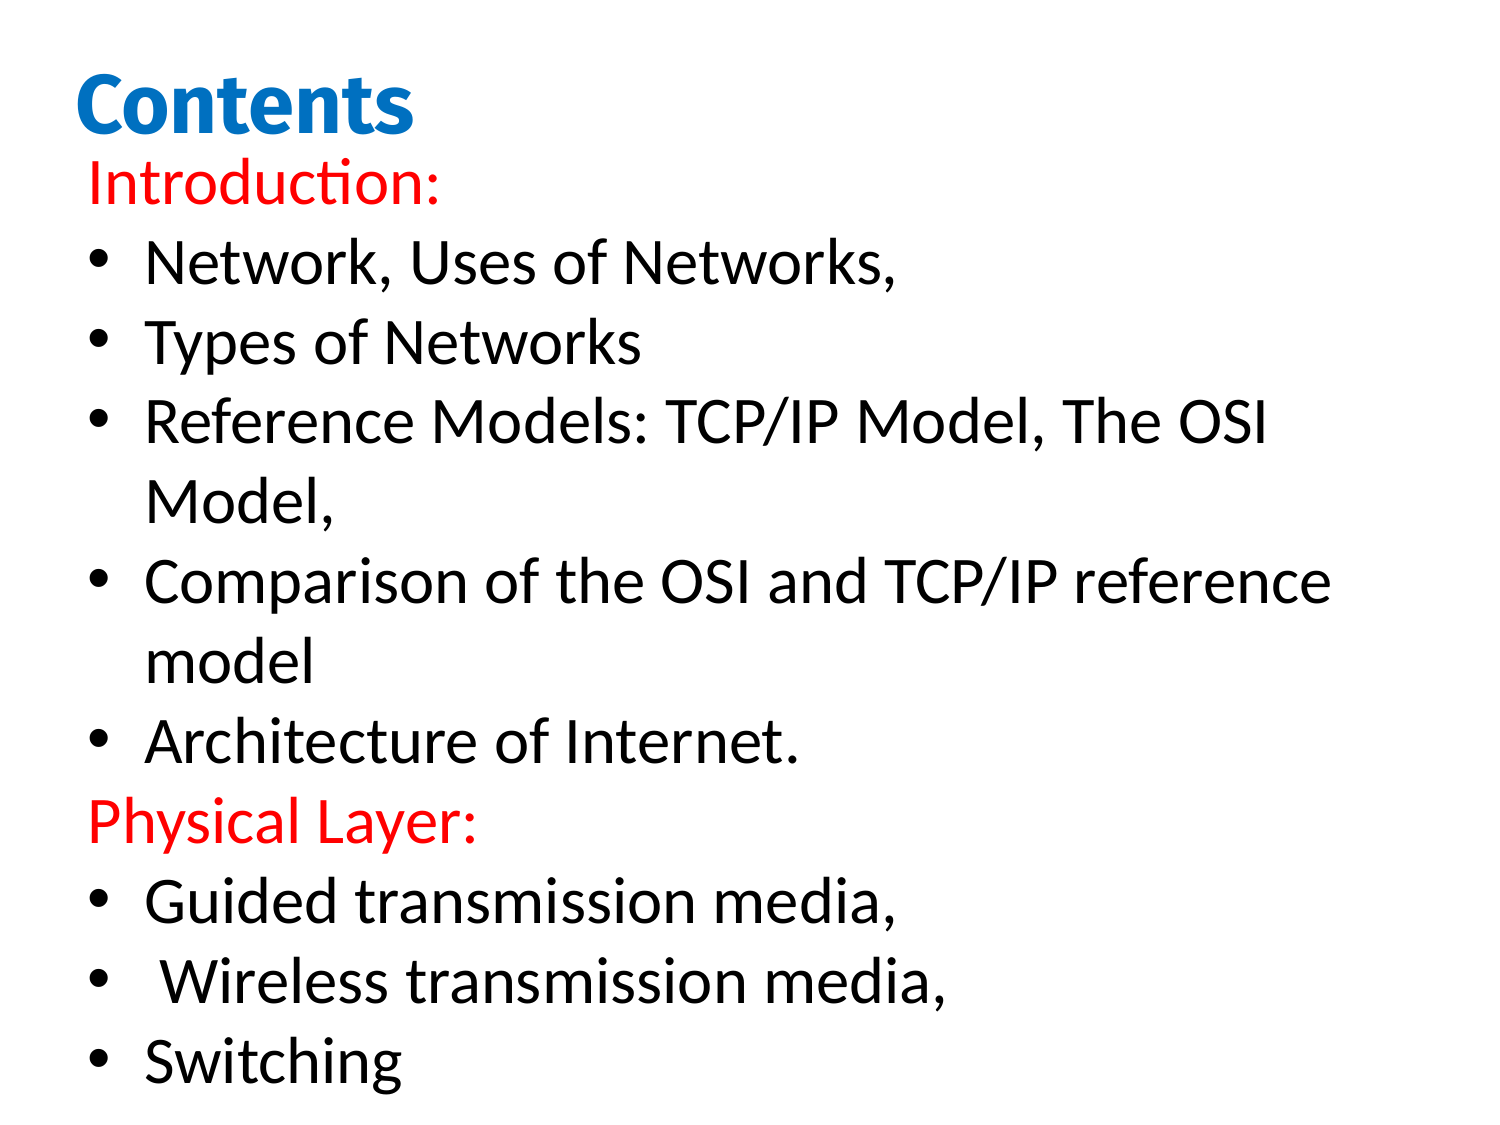

# Contents
Introduction:
Network, Uses of Networks,
Types of Networks
Reference Models: TCP/IP Model, The OSI Model,
Comparison of the OSI and TCP/IP reference model
Architecture of Internet.
Physical Layer:
Guided transmission media,
 Wireless transmission media,
Switching